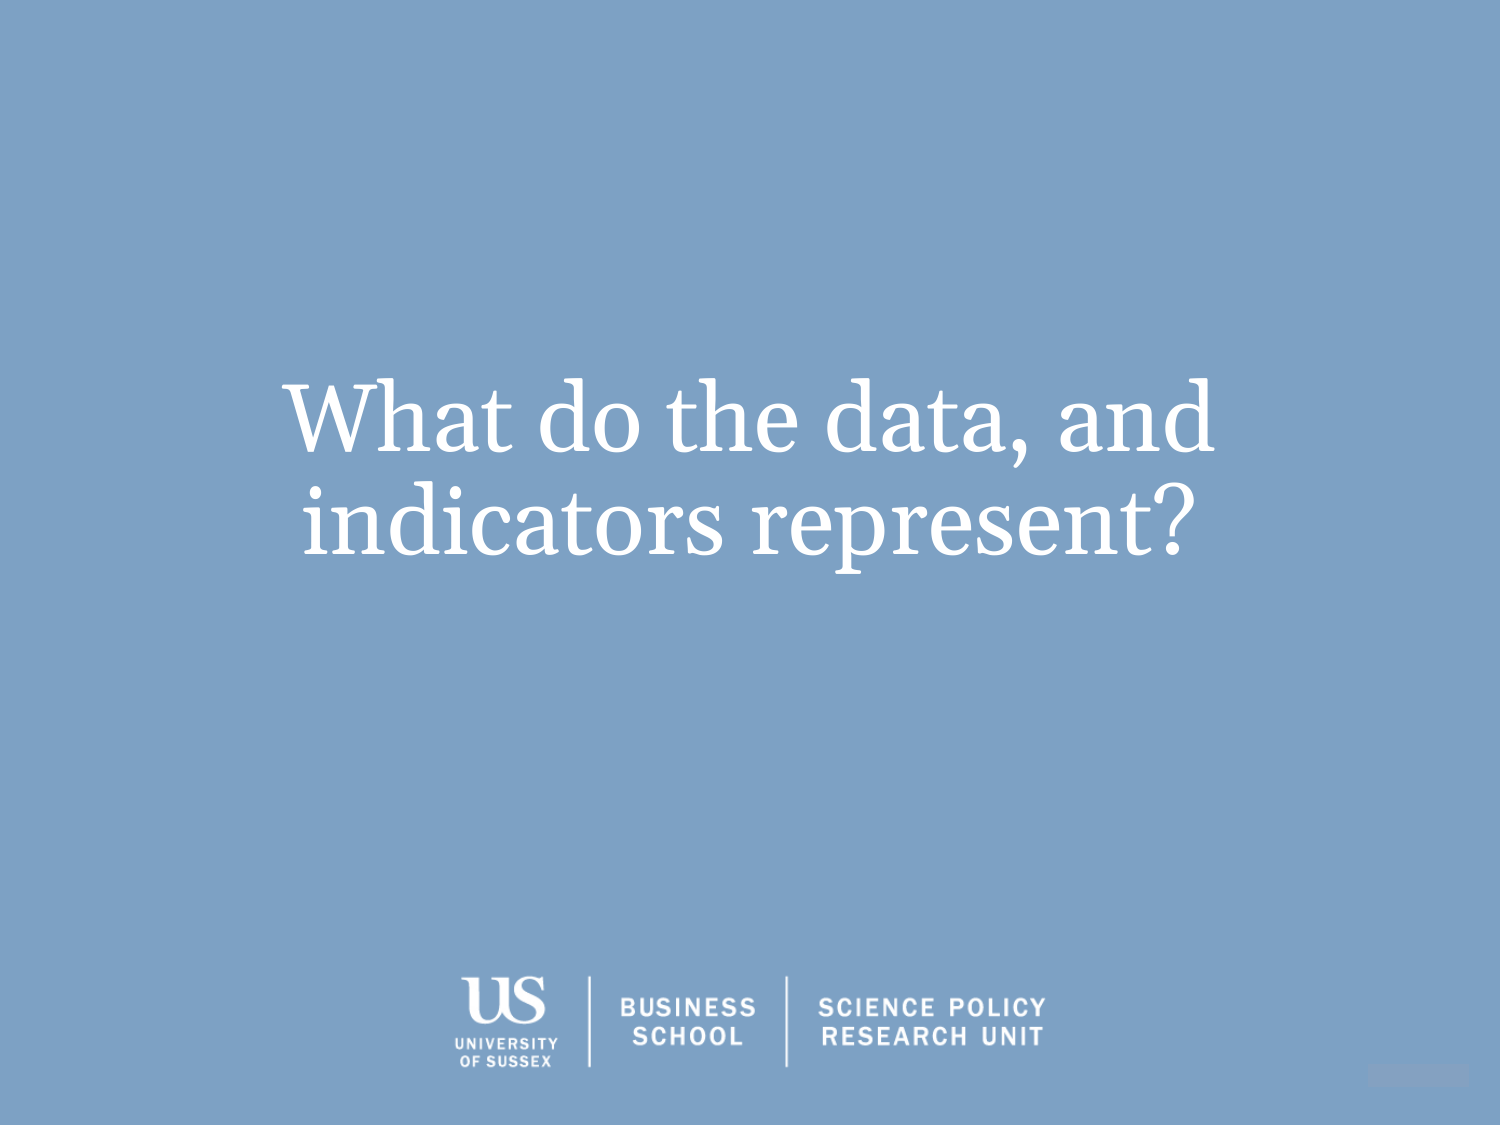

# What do the data, and indicators represent?